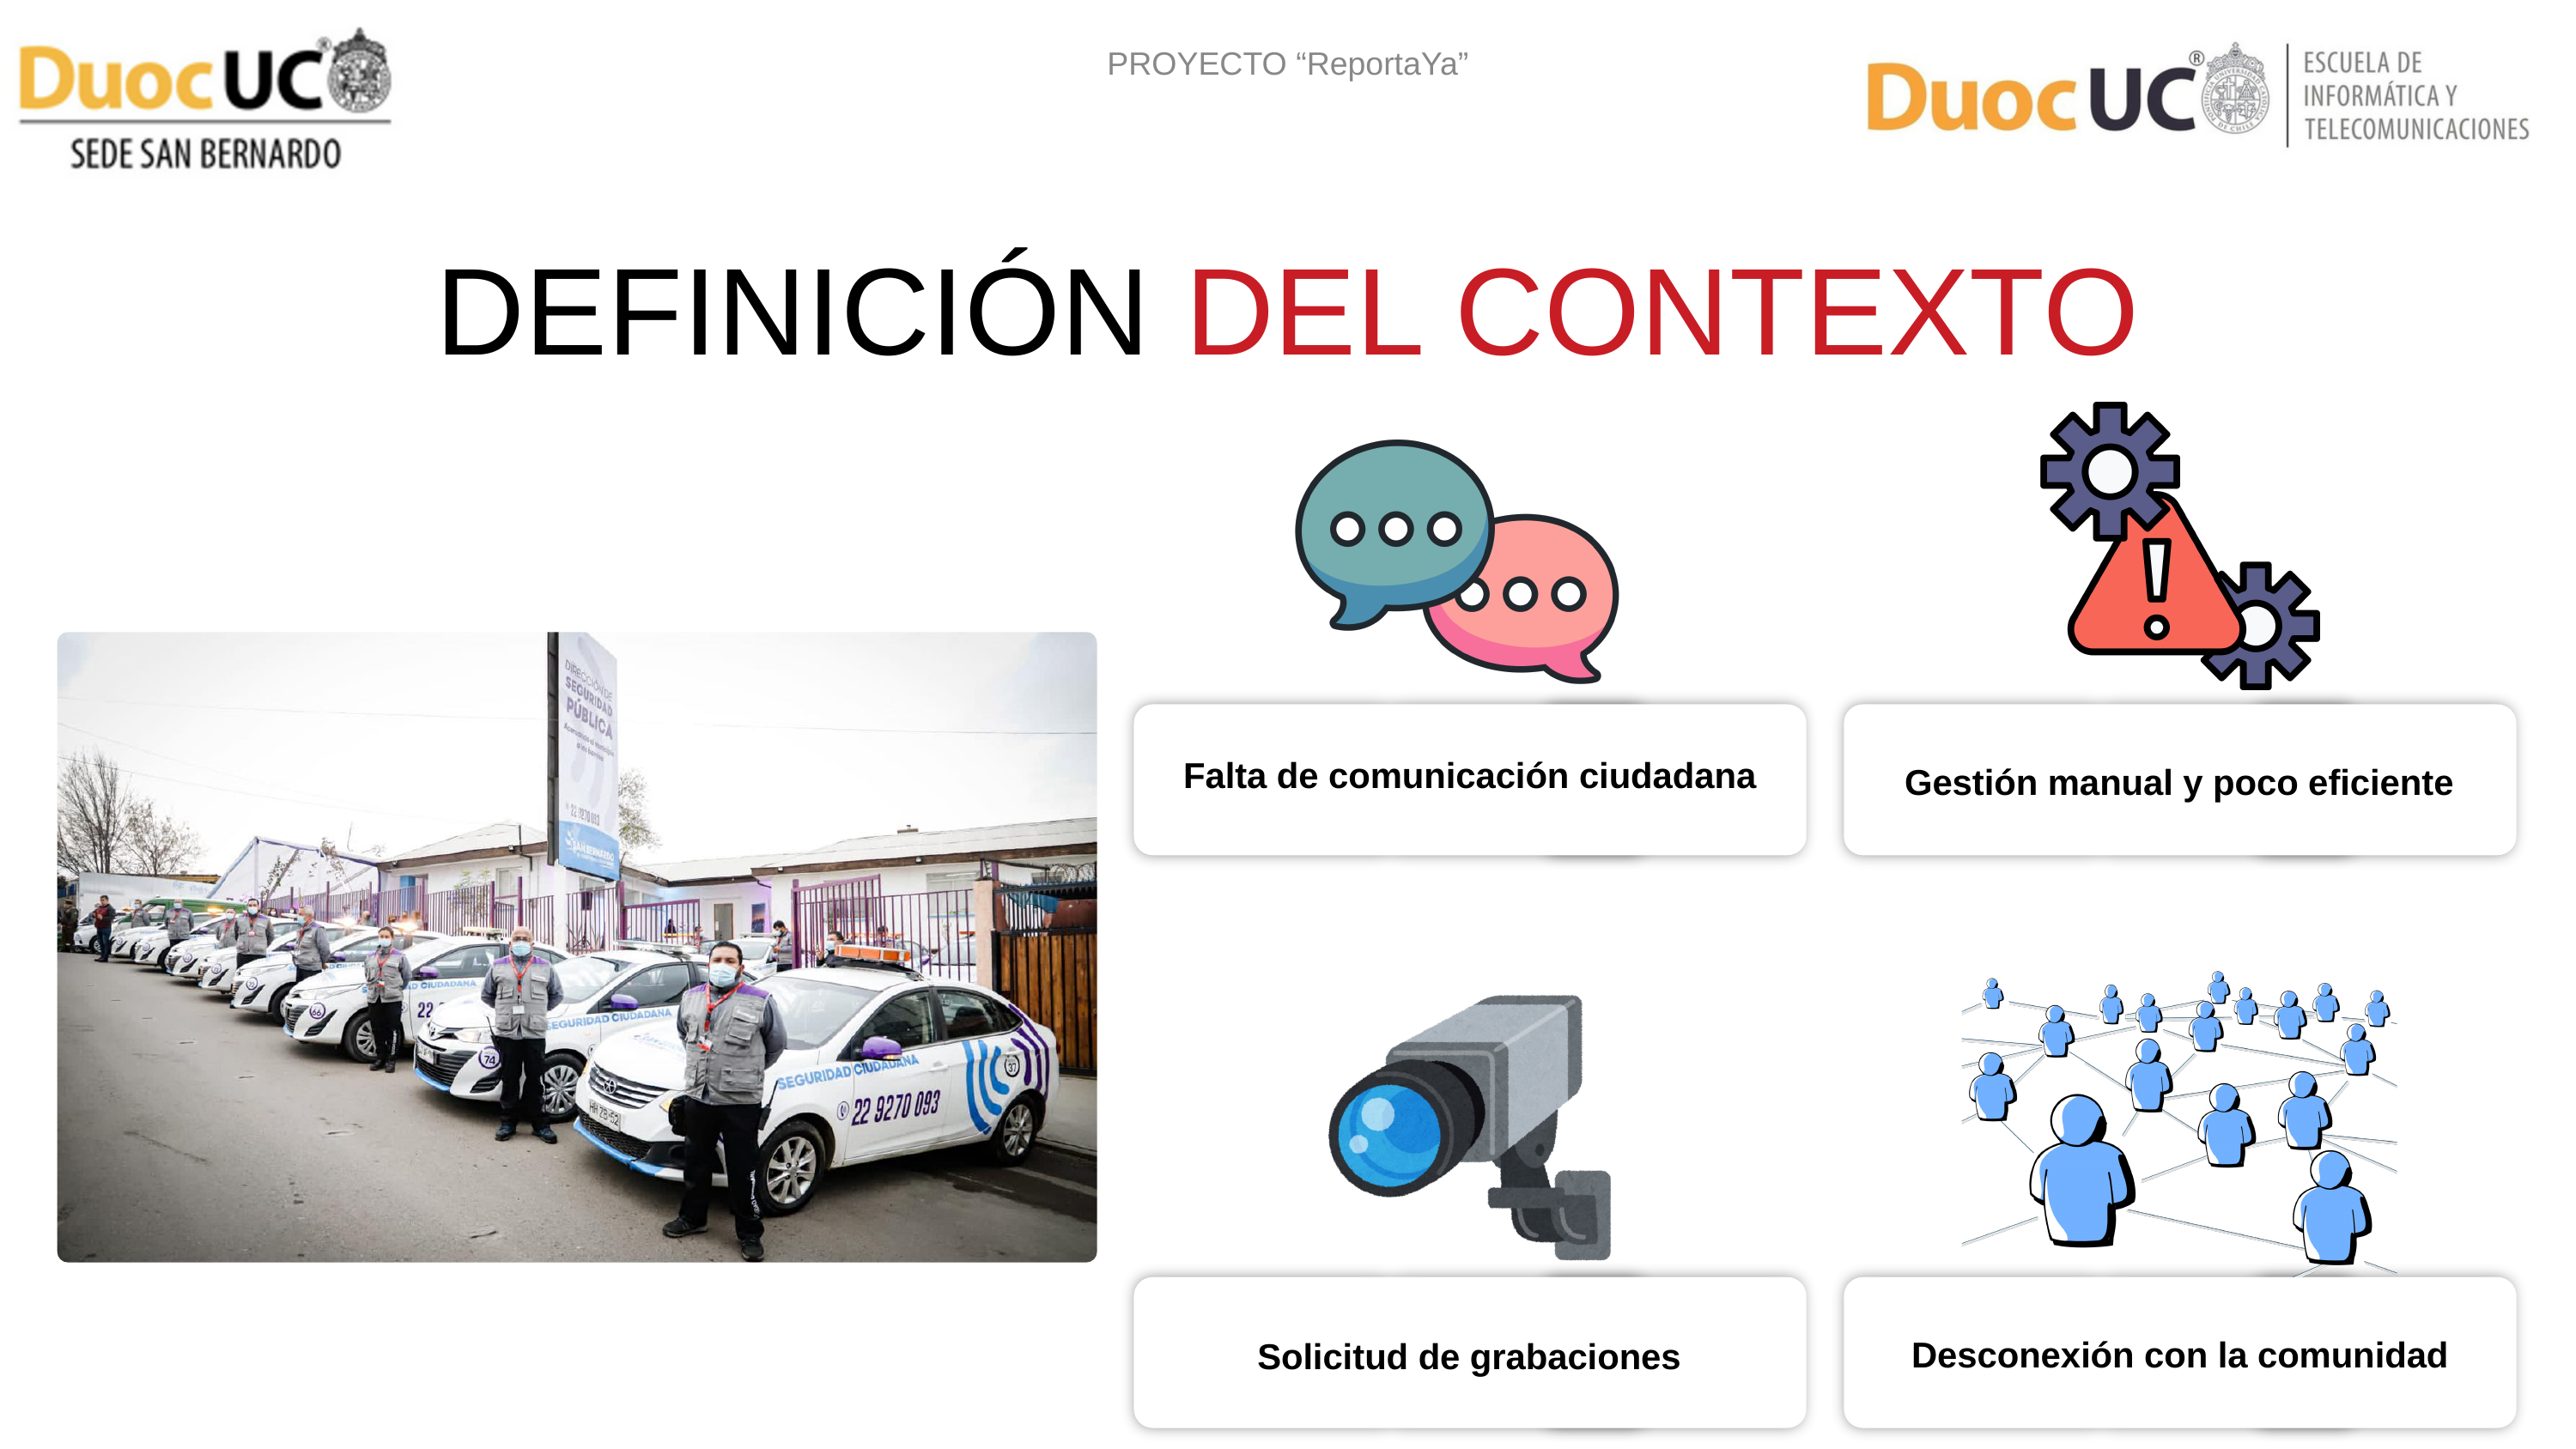

PROYECTO “ReportaYa”
DEFINICIÓN DEL CONTEXTO

Falta de comunicación ciudadana
Gestión manual y poco eficiente

Solicitud de grabaciones

Desconexión con la comunidad